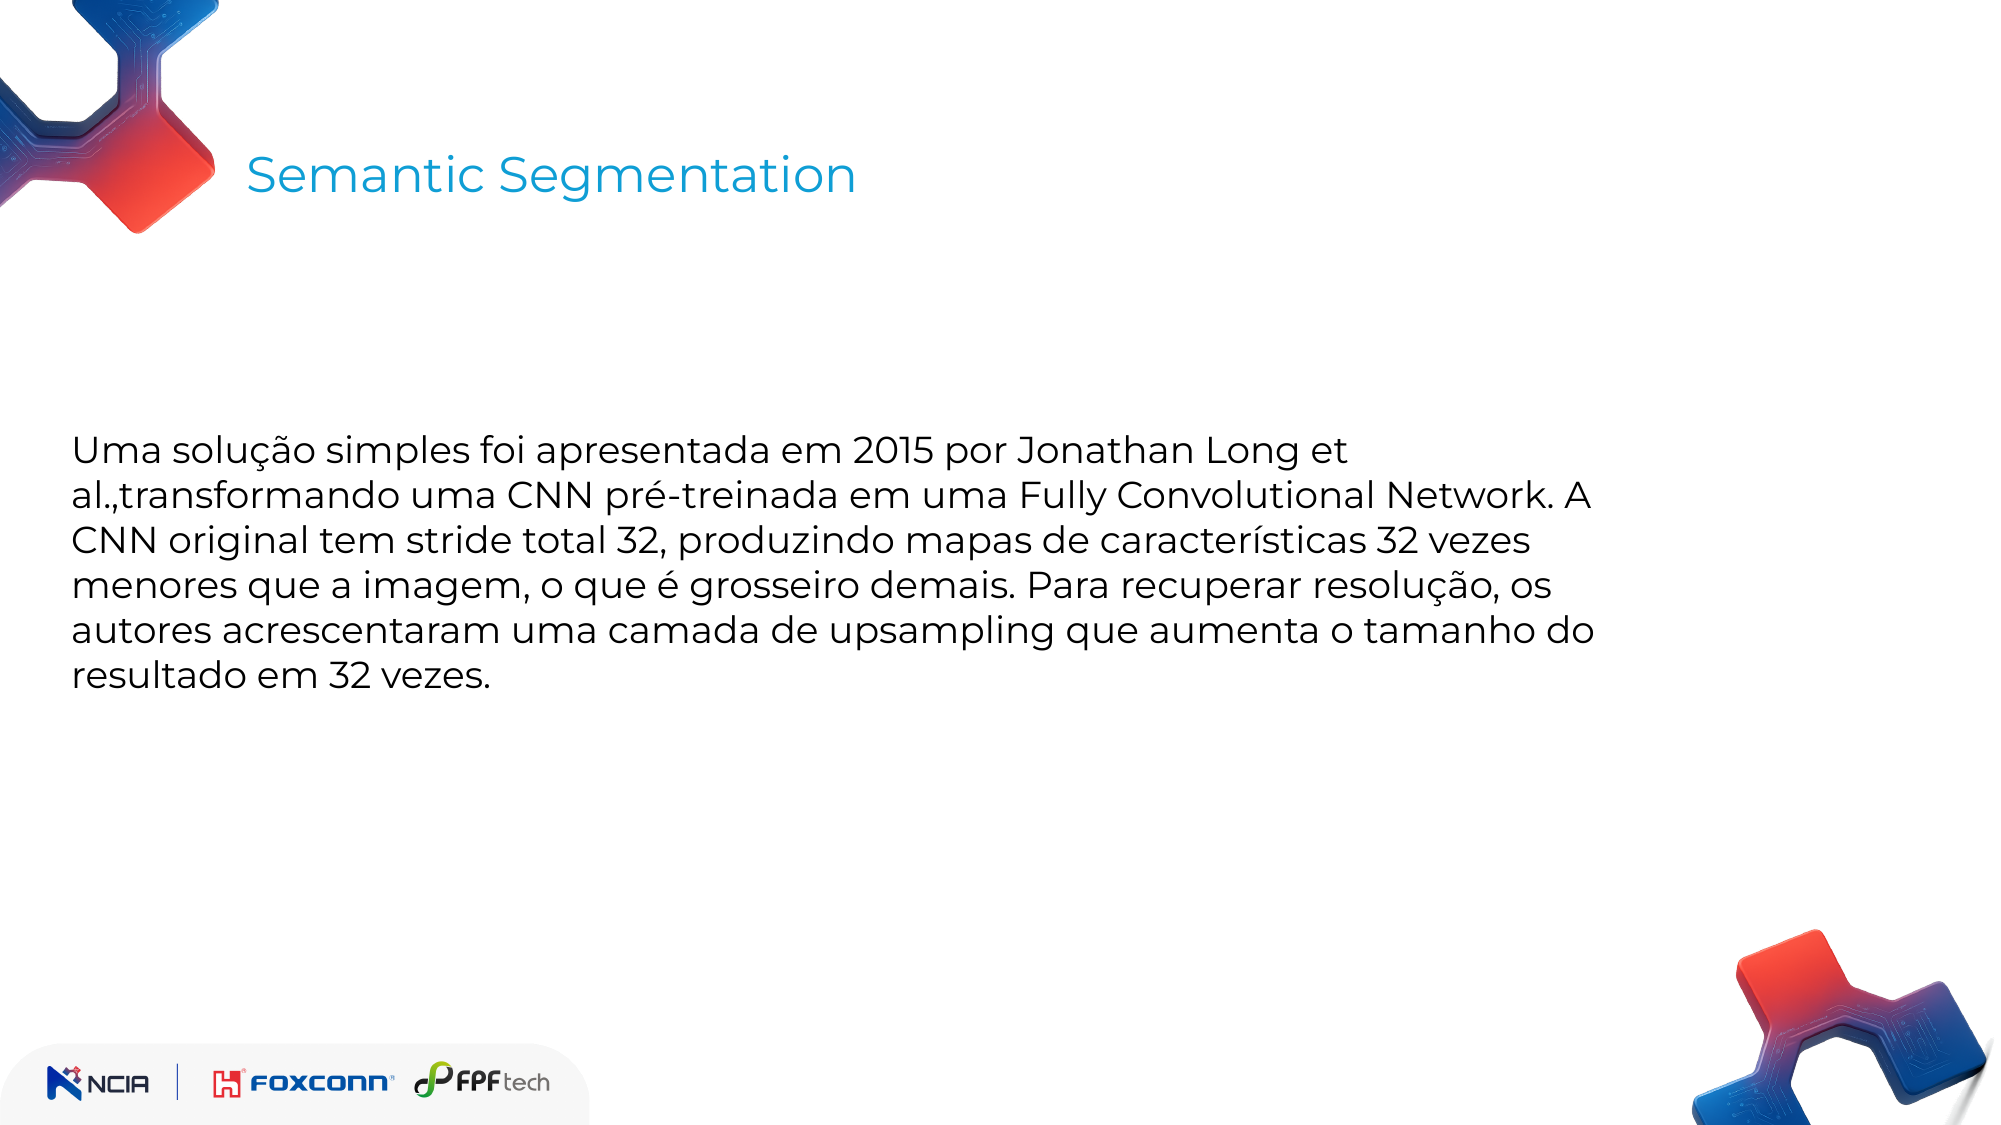

Semantic Segmentation
Uma solução simples foi apresentada em 2015 por Jonathan Long et al.,transformando uma CNN pré-treinada em uma Fully Convolutional Network. A CNN original tem stride total 32, produzindo mapas de características 32 vezes menores que a imagem, o que é grosseiro demais. Para recuperar resolução, os autores acrescentaram uma camada de upsampling que aumenta o tamanho do resultado em 32 vezes.